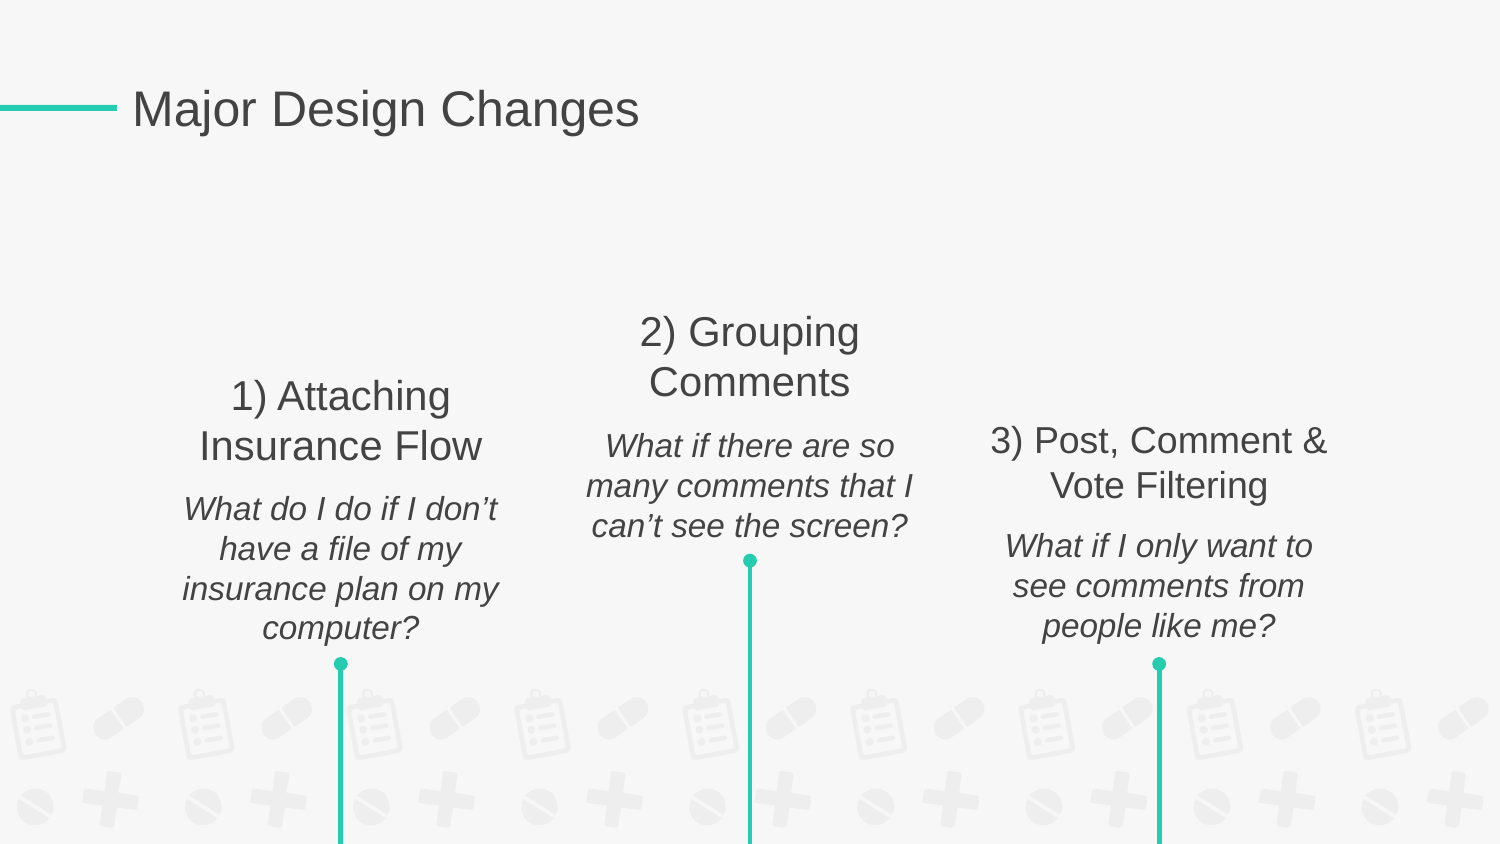

Major Design Changes
2) Grouping Comments
1) Attaching Insurance Flow
What if there are so many comments that I can’t see the screen?
3) Post, Comment & Vote Filtering
What do I do if I don’t have a file of my insurance plan on my computer?
What if I only want to see comments from people like me?